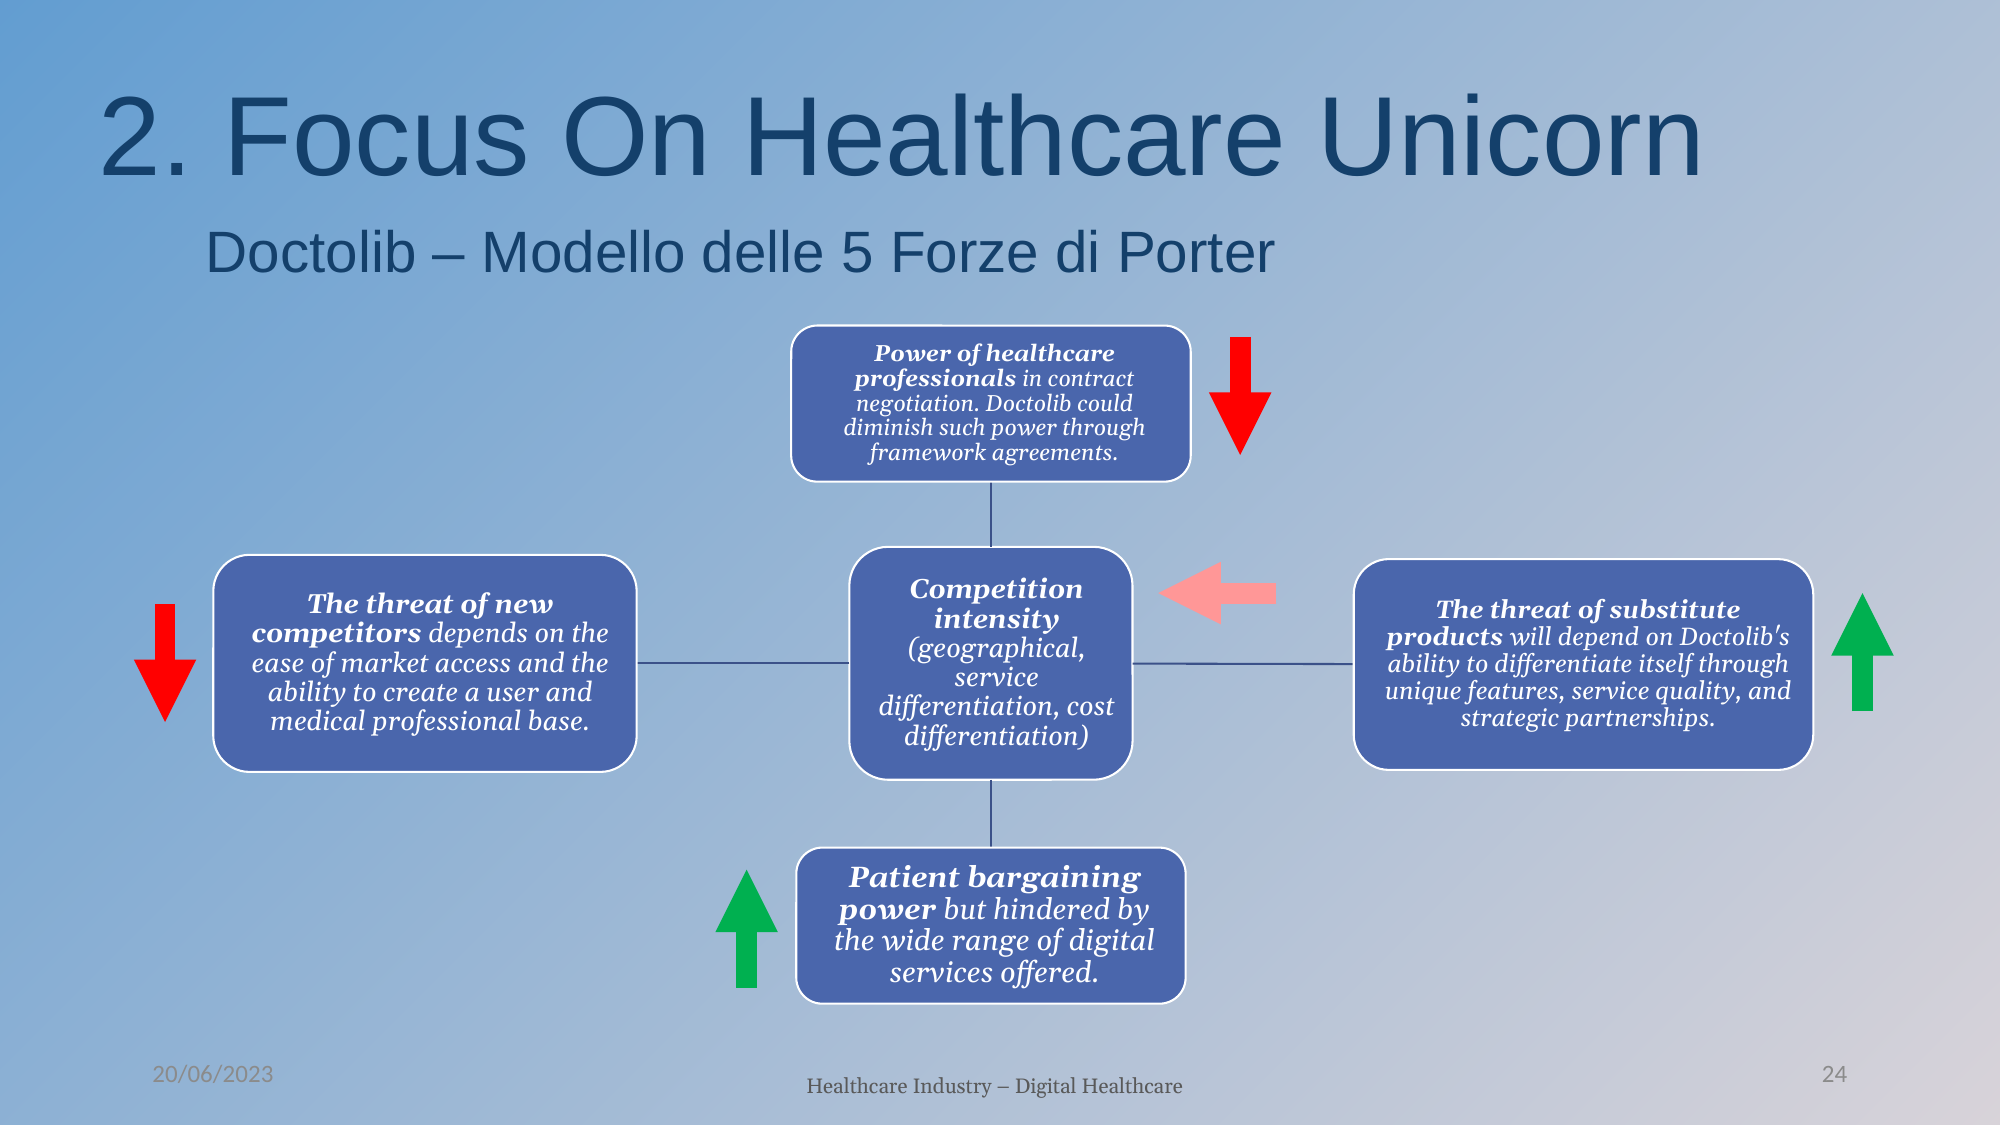

2. Focus On Healthcare Unicorn
Doctolib – Modello delle 5 Forze di Porter
Competition intensity (geographical, service differentiation, cost differentiation)
Power of healthcare professionals in contract negotiation. Doctolib could diminish such power through framework agreements.
The threat of substitute products will depend on Doctolib's ability to differentiate itself through unique features, service quality, and strategic partnerships.
Patient bargaining power but hindered by the wide range of digital services offered.
The threat of new competitors depends on the ease of market access and the ability to create a user and medical professional base.
20/06/2023
24
Healthcare Industry – Digital Healthcare